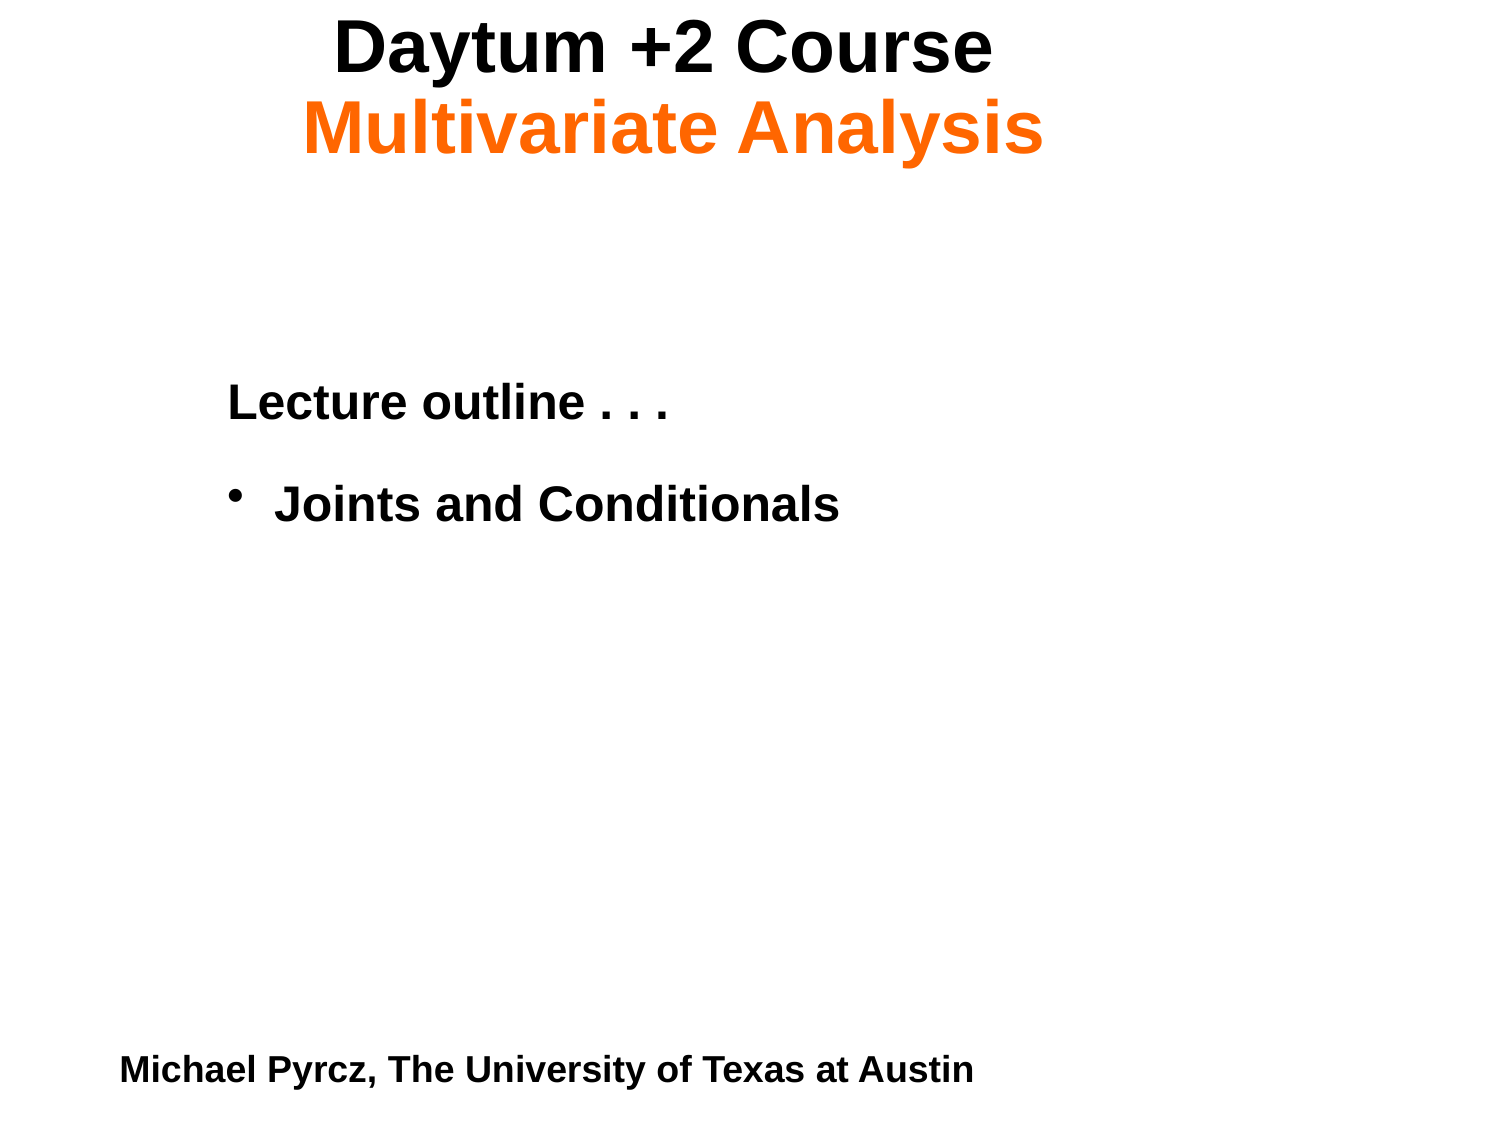

Daytum +2 Course
Multivariate Analysis
Lecture outline . . .
Joints and Conditionals

Michael Pyrcz, The University of Texas at Austin